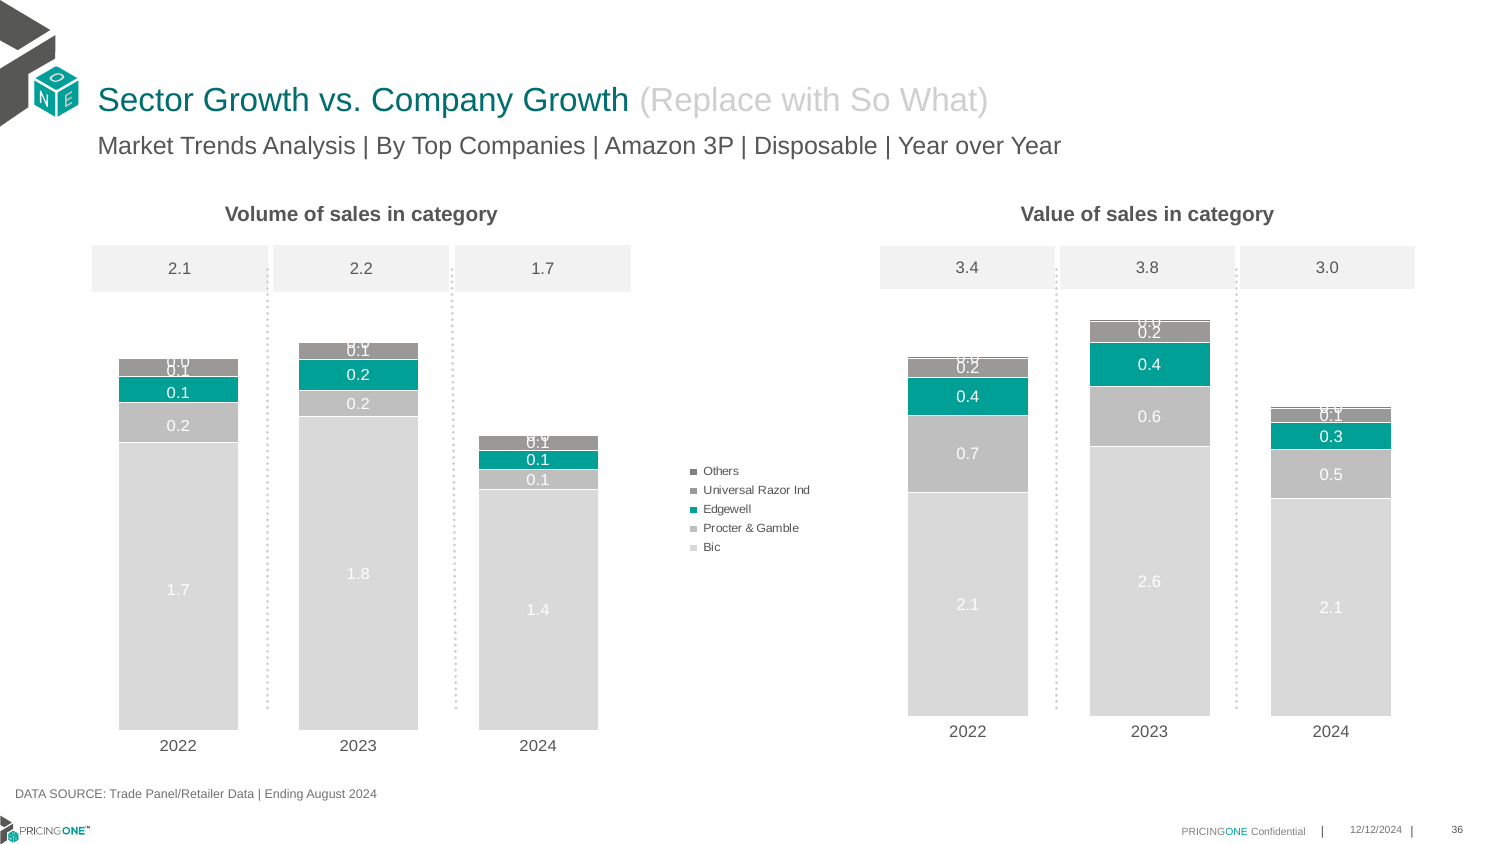

# Sector Growth vs. Company Growth (Replace with So What)
Market Trends Analysis | By Top Companies | Amazon 3P | Disposable | Year over Year
| Value of sales in category |  |  |
| --- | --- | --- |
| 3.4 | 3.8 | 3.0 |
| Volume of sales in category |  |  |
| --- | --- | --- |
| 2.1 | 2.2 | 1.7 |

### Chart

| Category | Bic | Procter & Gamble | Edgewell | Universal Razor Ind | Others |
|---|---|---|---|---|---|
| 2022 | 2.135482 | 0.739796 | 0.361594 | 0.180376 | 0.017017 |
| 2023 | 2.571908 | 0.579894 | 0.420974 | 0.193412 | 0.018612 |
| 2024 | 2.076525 | 0.467026 | 0.261902 | 0.137218 | 0.015356 |

### Chart

| Category | Bic | Procter & Gamble | Edgewell | Universal Razor Ind | Others |
|---|---|---|---|---|---|
| 2022 | 1.660557 | 0.229644 | 0.149144 | 0.105237 | 0.003508 |
| 2023 | 1.809361 | 0.153575 | 0.179812 | 0.094417 | 0.003533 |
| 2024 | 1.393175 | 0.112203 | 0.11297 | 0.083813 | 0.003022 |
DATA SOURCE: Trade Panel/Retailer Data | Ending August 2024

12/12/2024
36